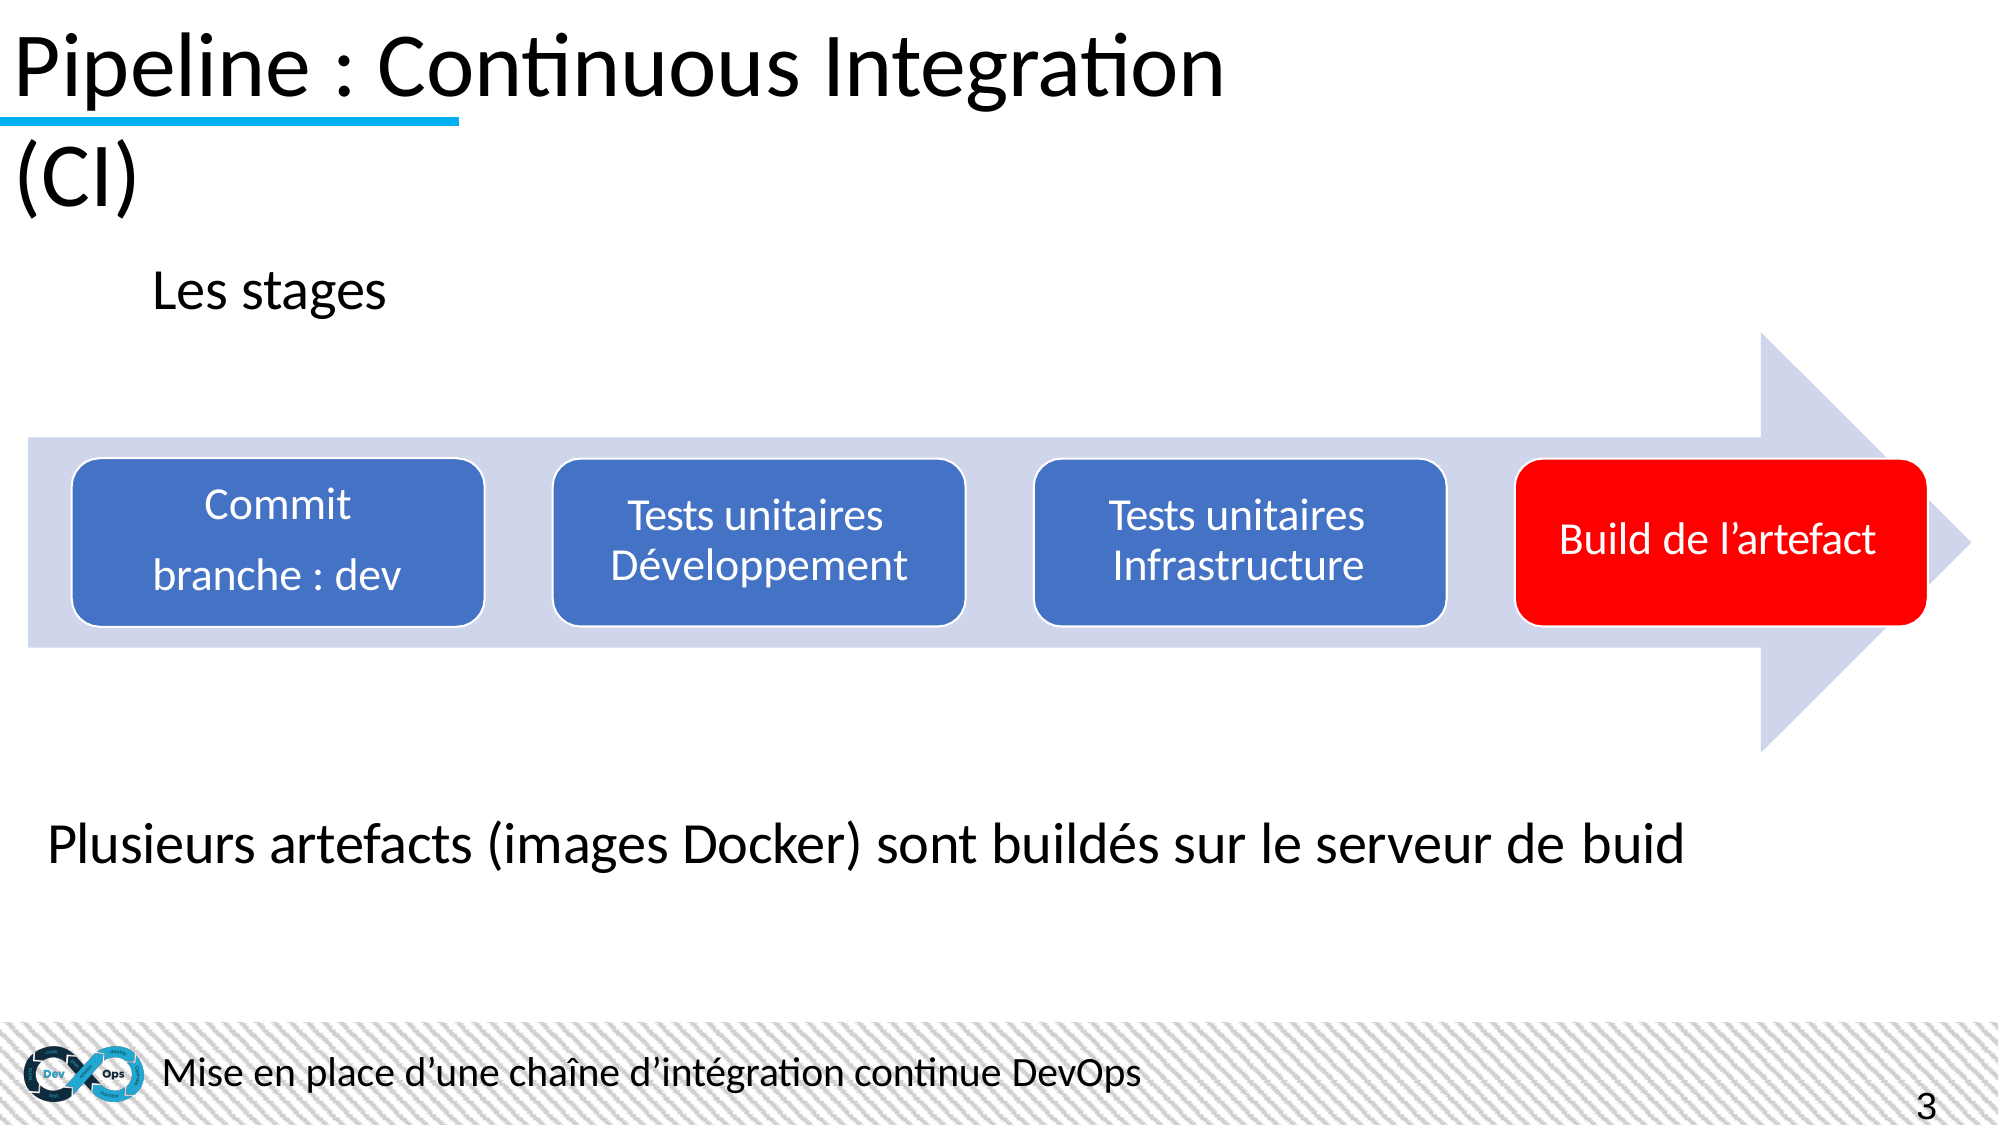

Pipeline : Continuous Integration (CI)

Les stages

Commit  branche : dev

Tests unitaires  Développement
Tests unitaires  Infrastructure
Build de l’artefact
Plusieurs artefacts (images Docker) sont buildés sur le serveur de buid

Mise en place d’une chaîne d’intégration continue DevOps
30